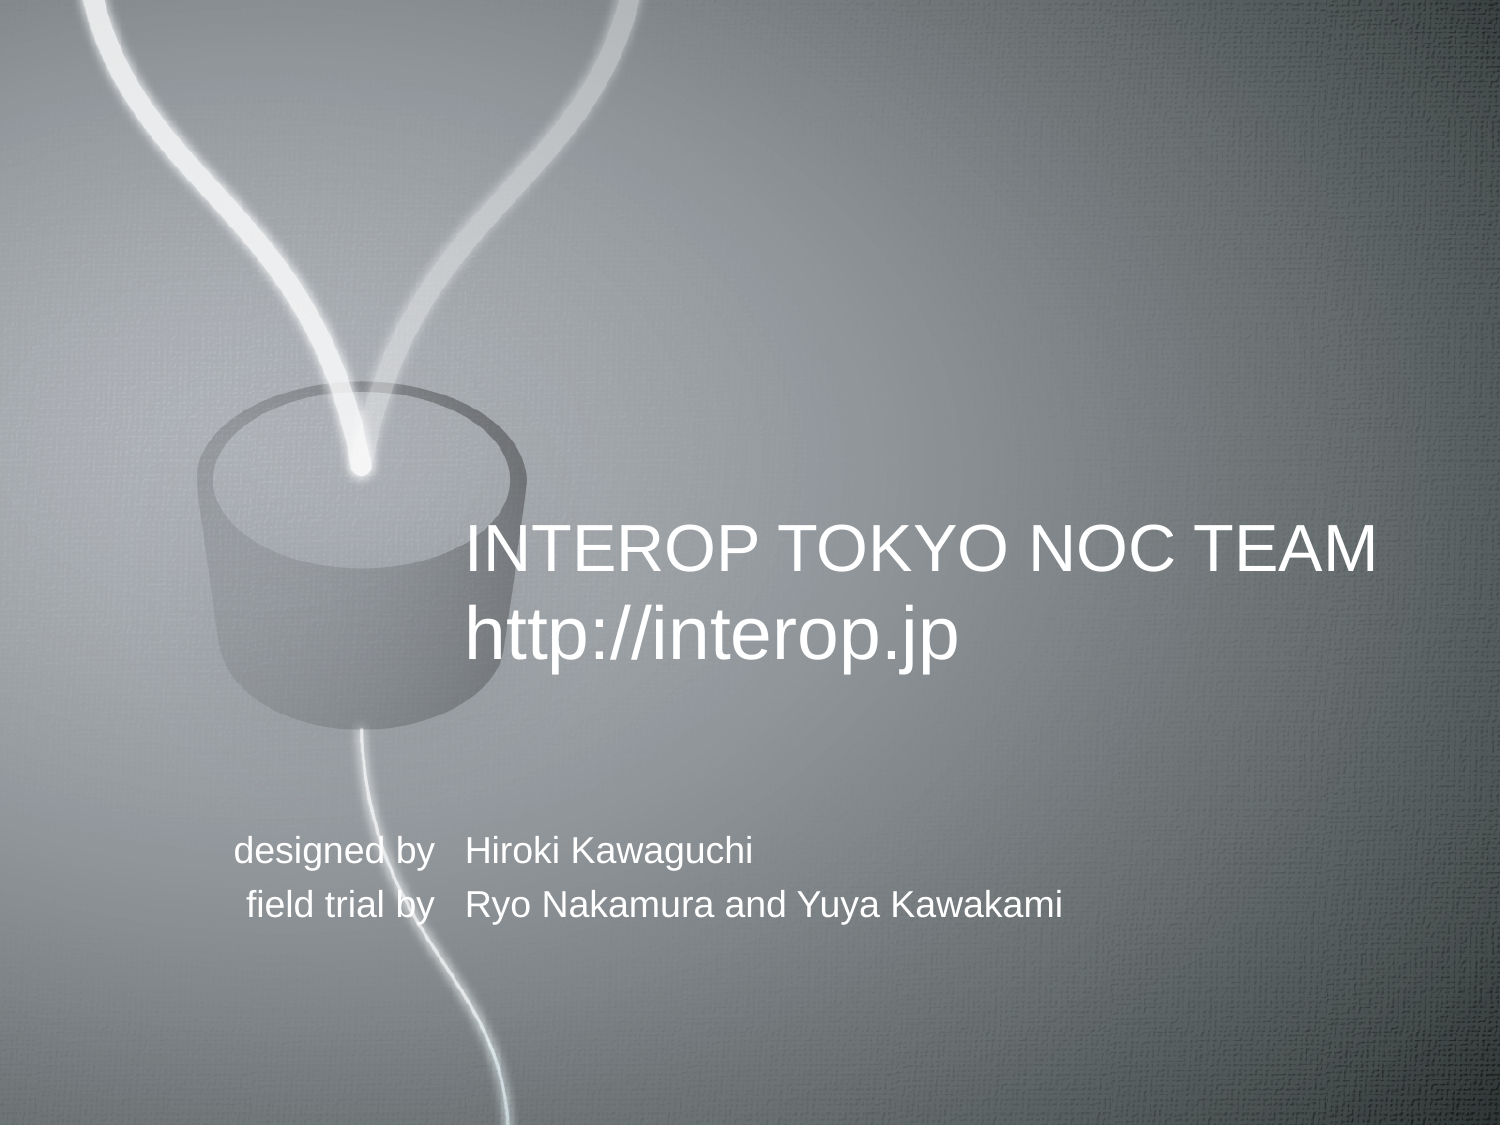

# INTEROP TOKYO NOC TEAM http://interop.jp
designed by
field trial by
Hiroki Kawaguchi
Ryo Nakamura and Yuya Kawakami